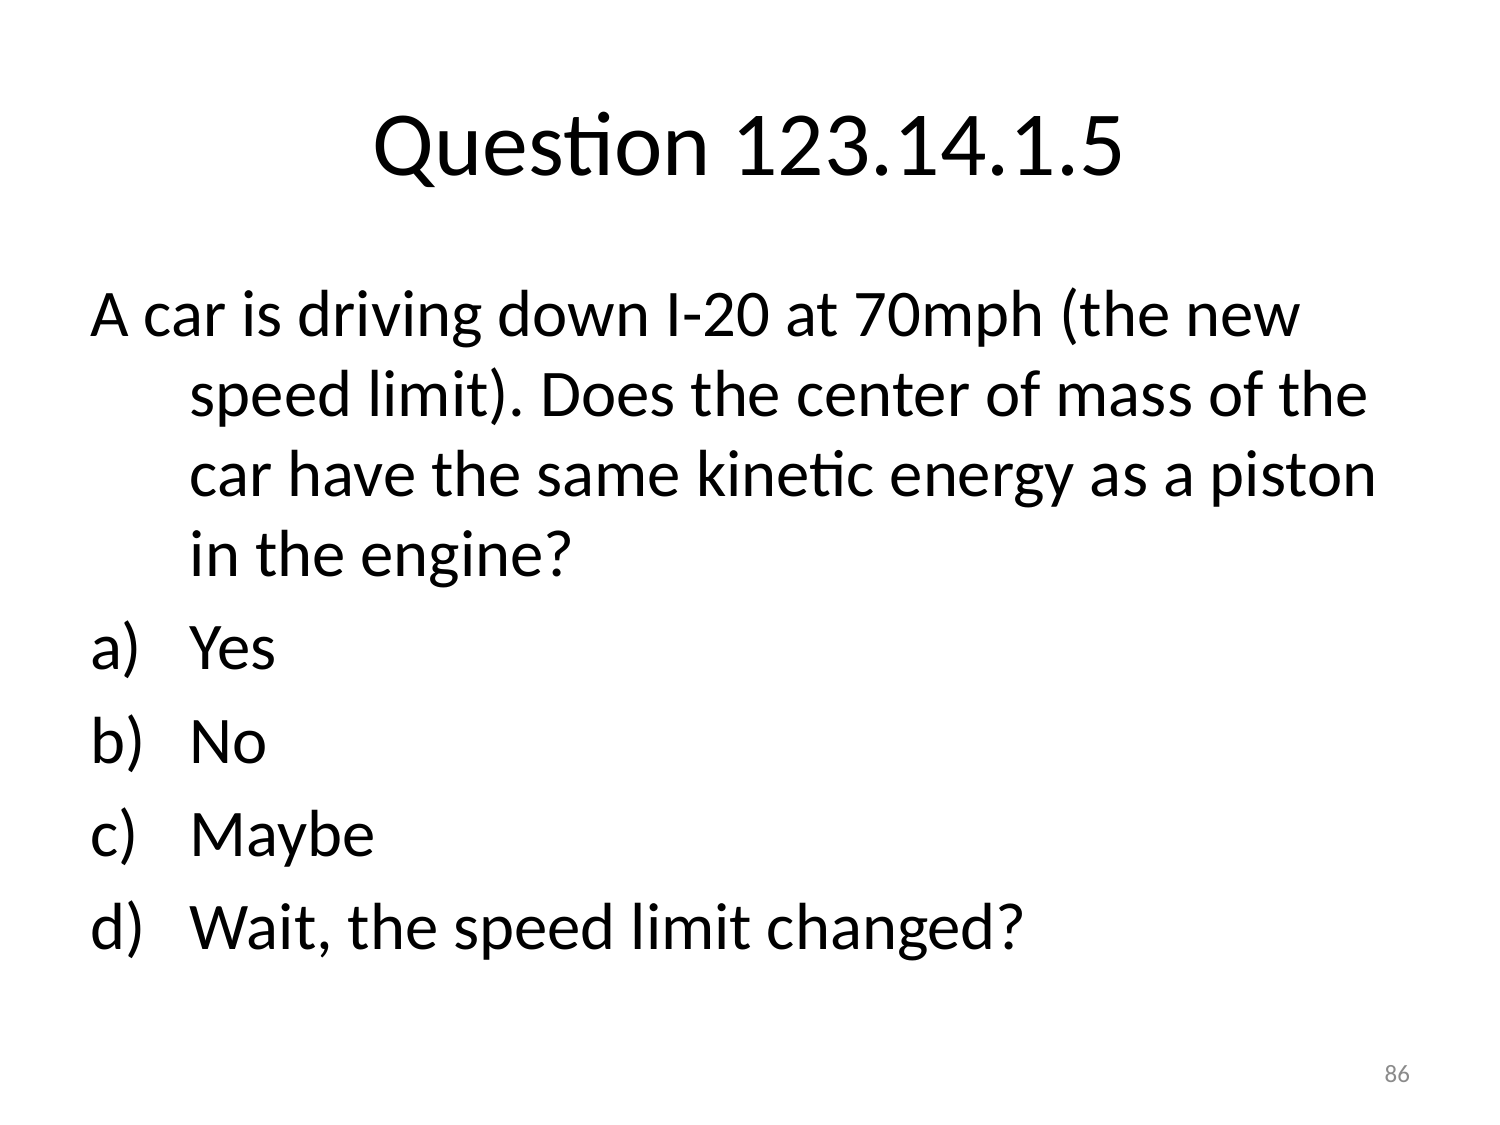

# Question 123.14.1.5
A car is driving down I-20 at 70mph (the new speed limit). Does the center of mass of the car have the same kinetic energy as a piston in the engine?
Yes
No
Maybe
Wait, the speed limit changed?
86